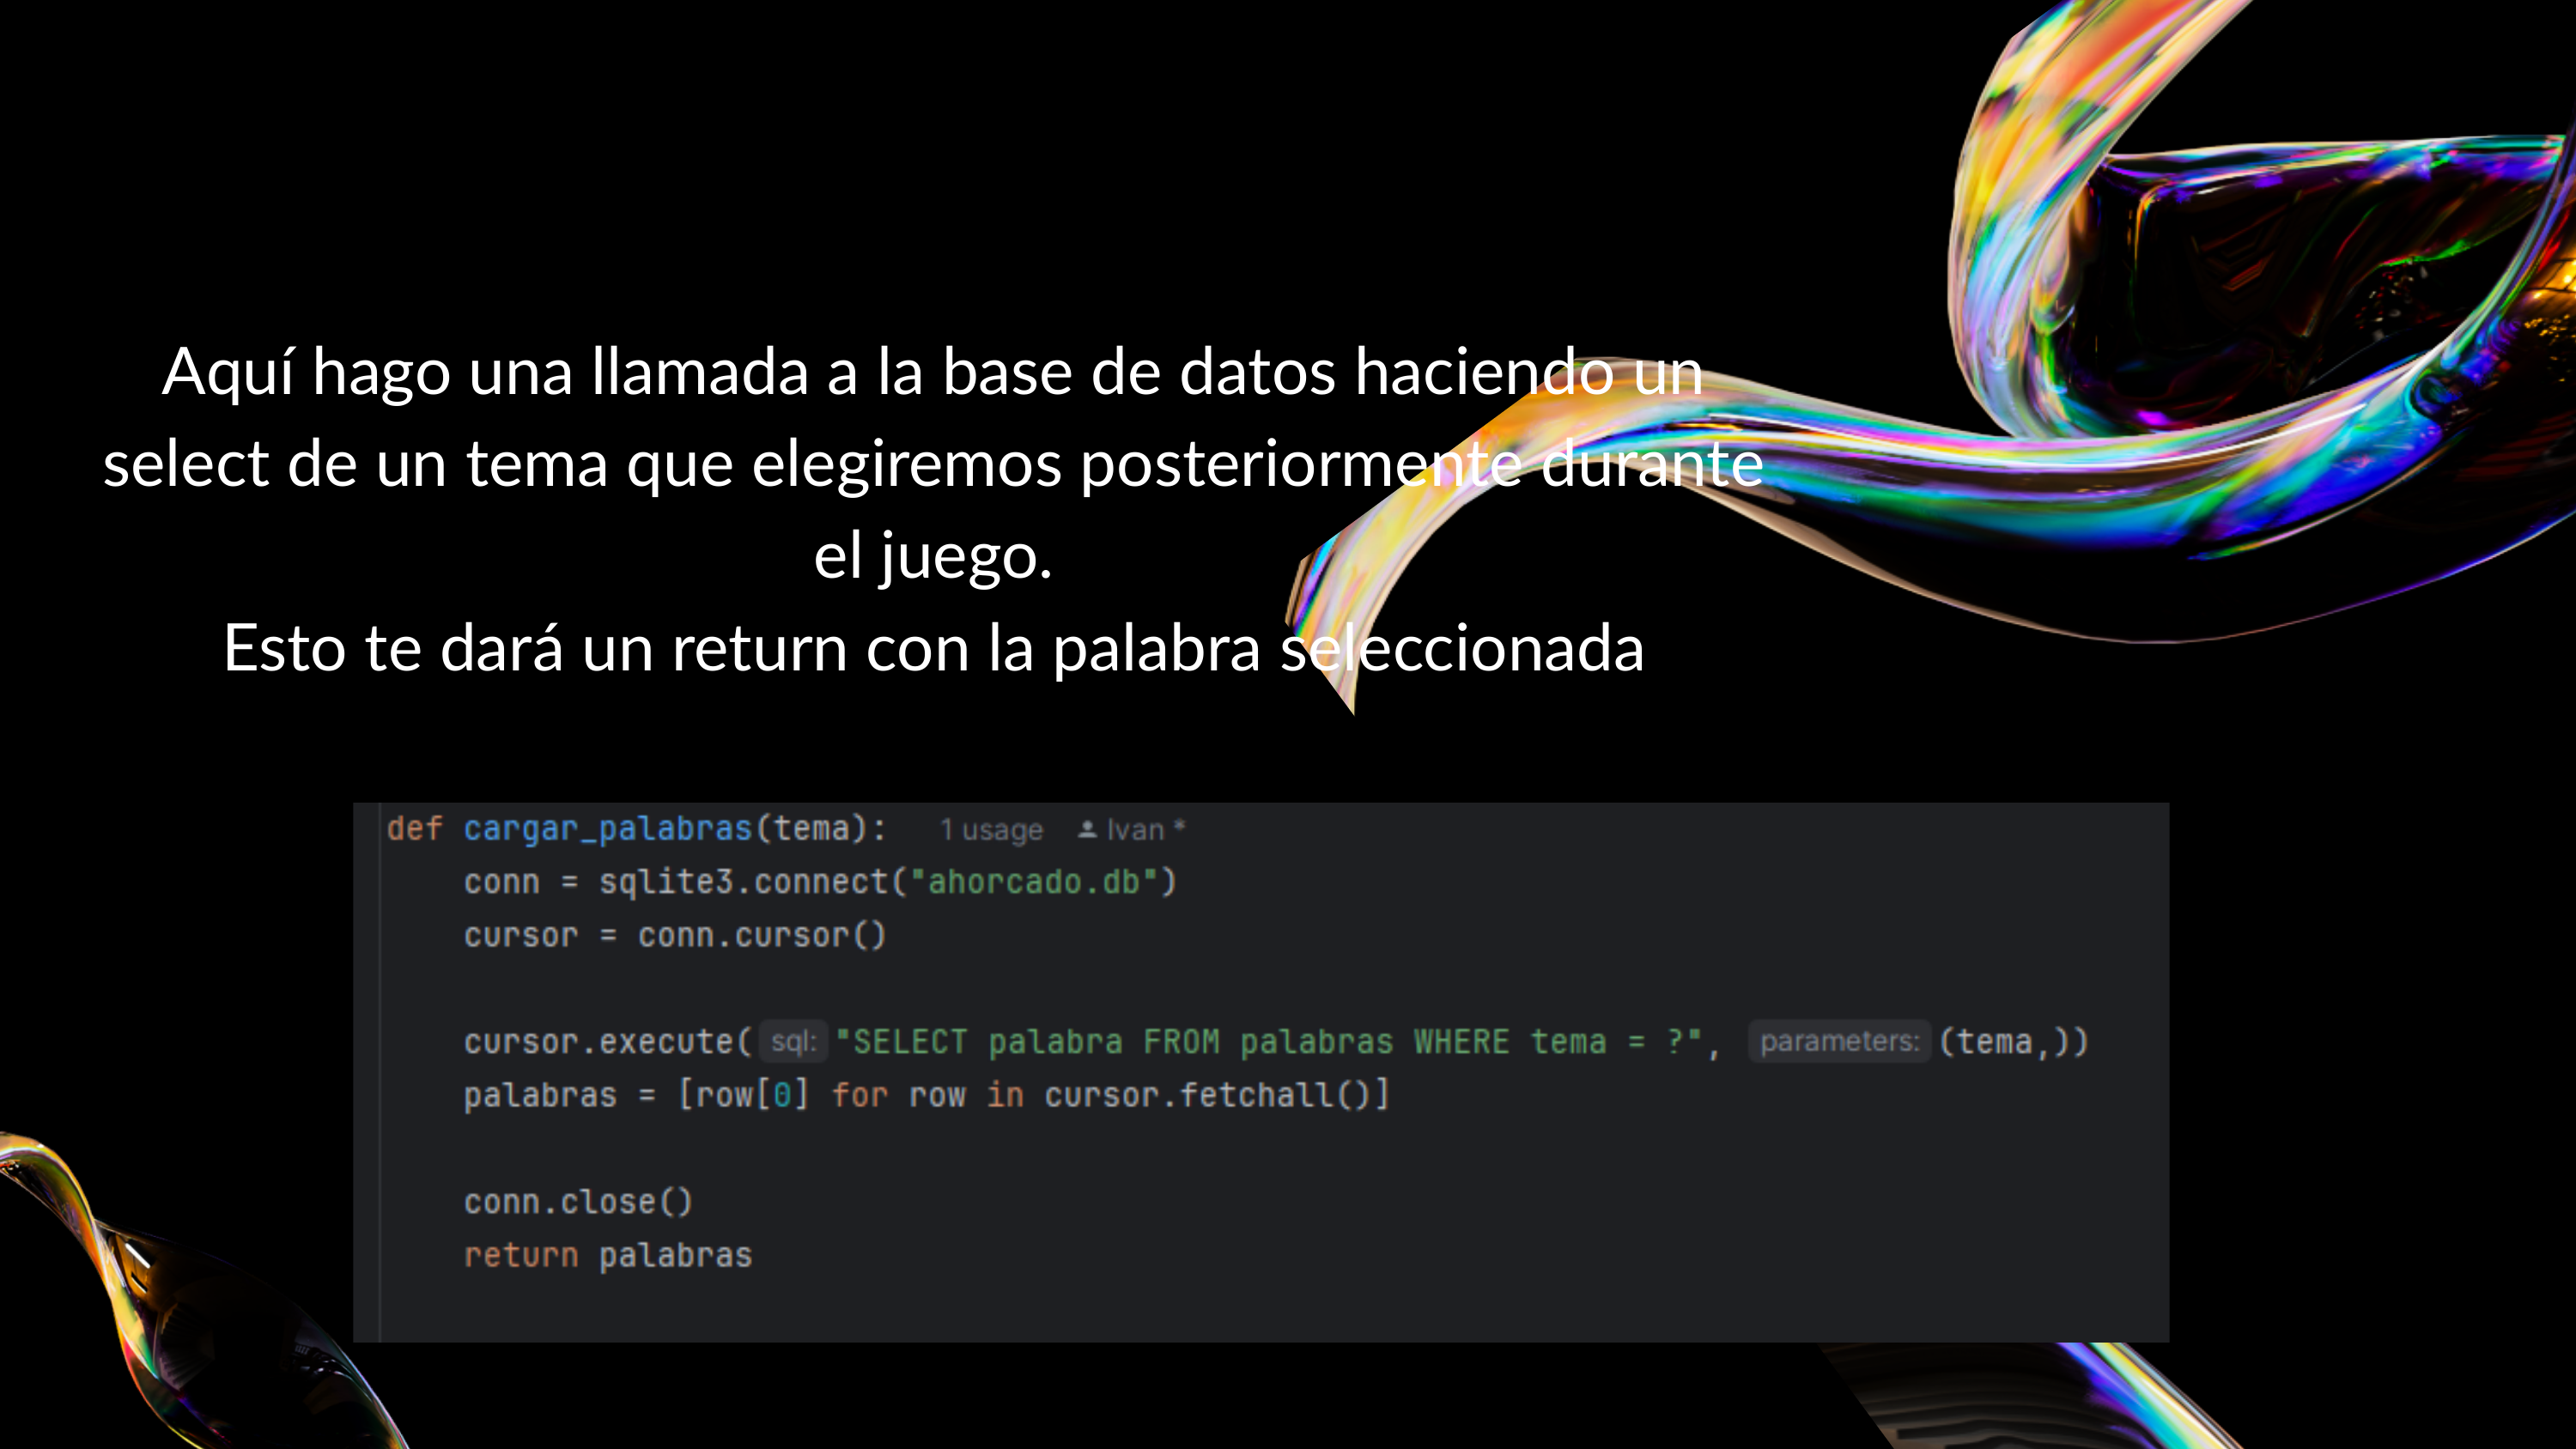

Aquí hago una llamada a la base de datos haciendo un select de un tema que elegiremos posteriormente durante el juego.
Esto te dará un return con la palabra seleccionada